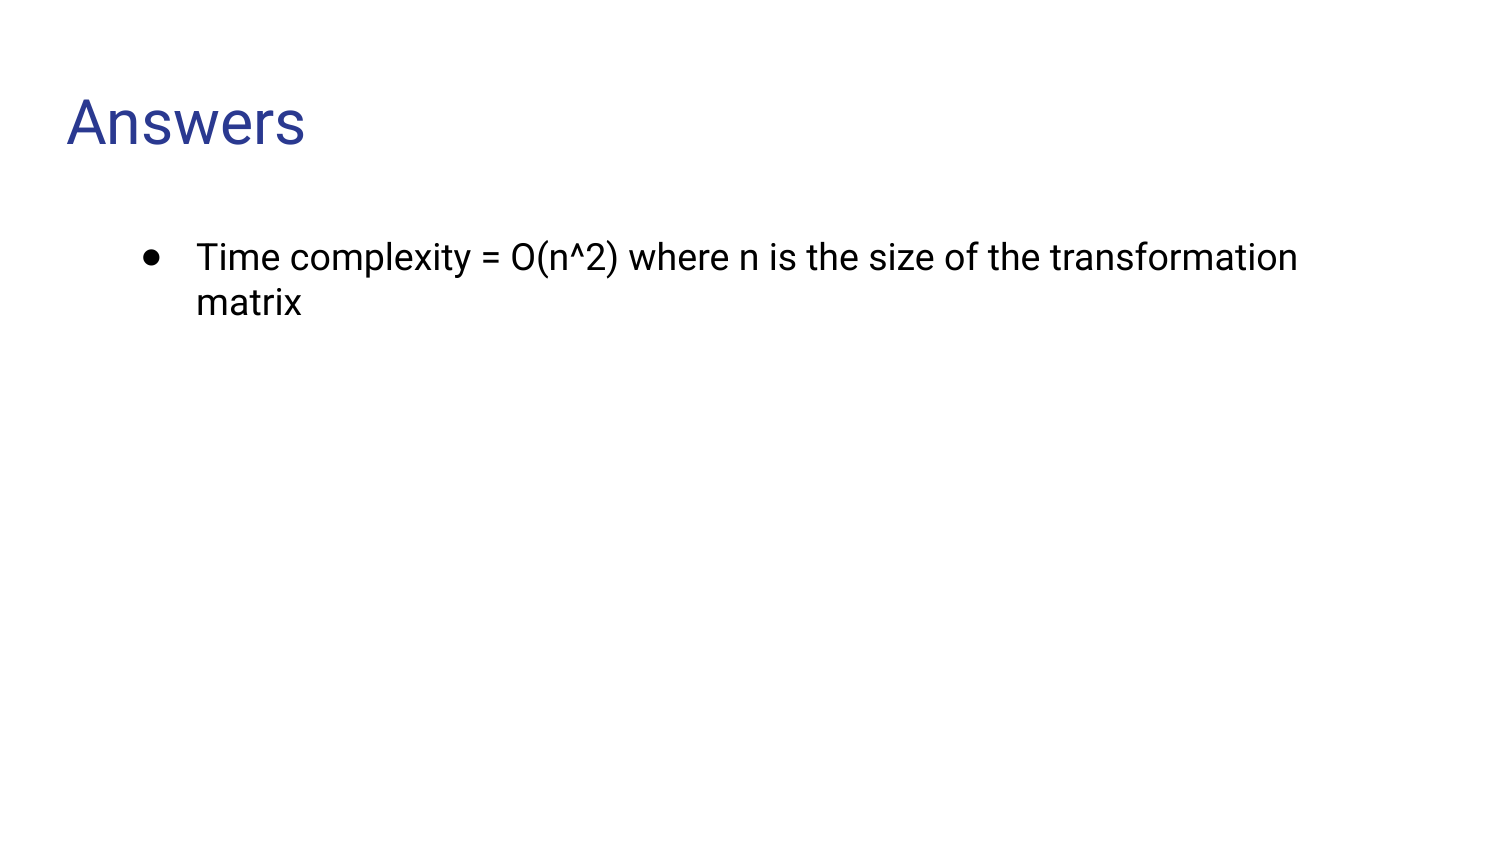

# Answers
Time complexity = O(n^2) where n is the size of the transformation matrix